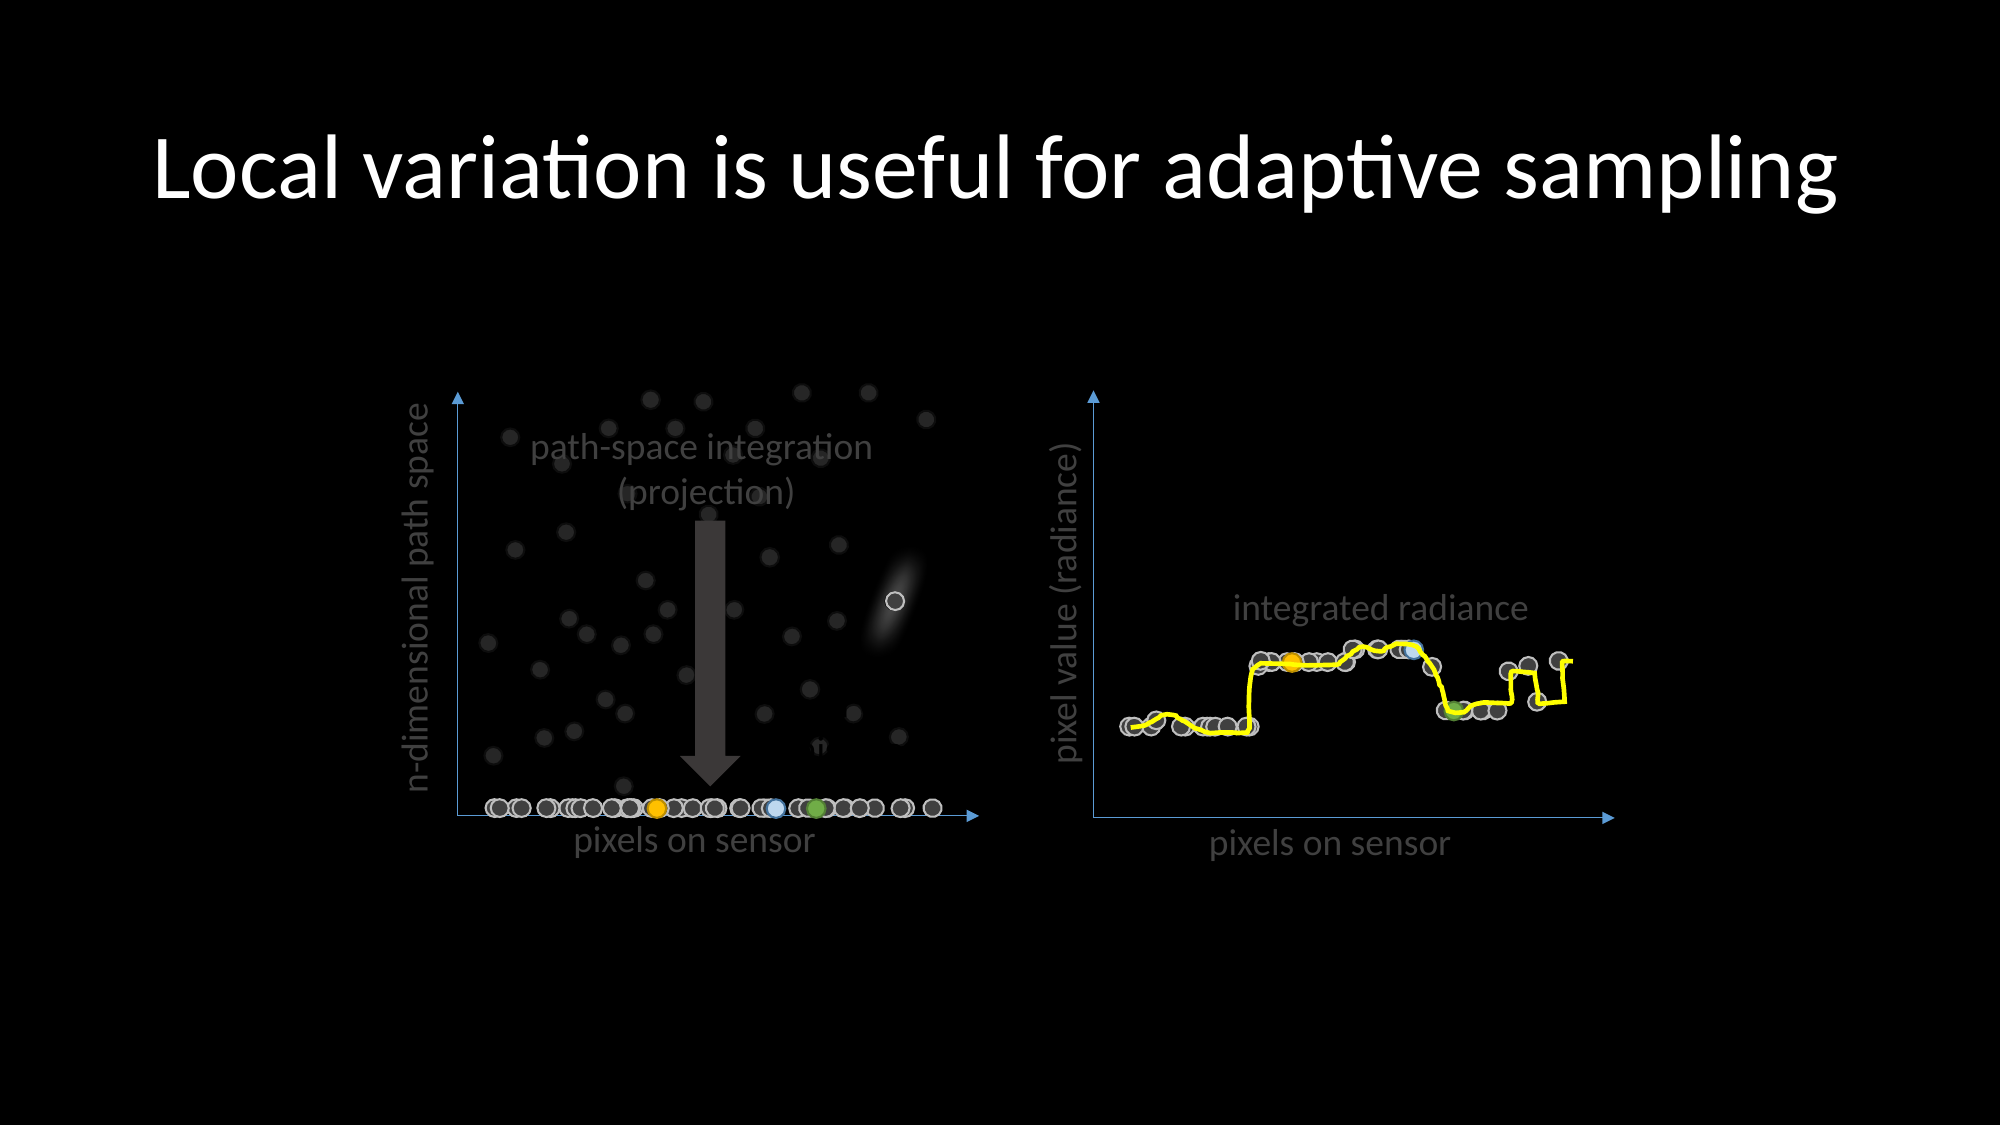

# Local variation is useful for adaptive sampling

path-space integration
 (projection)

pixel value (radiance)
n-dimensional path space
integrated radiance

local variation/
anisotropy?

use in regression/reconstruction

pixels on sensor
pixels on sensor
51